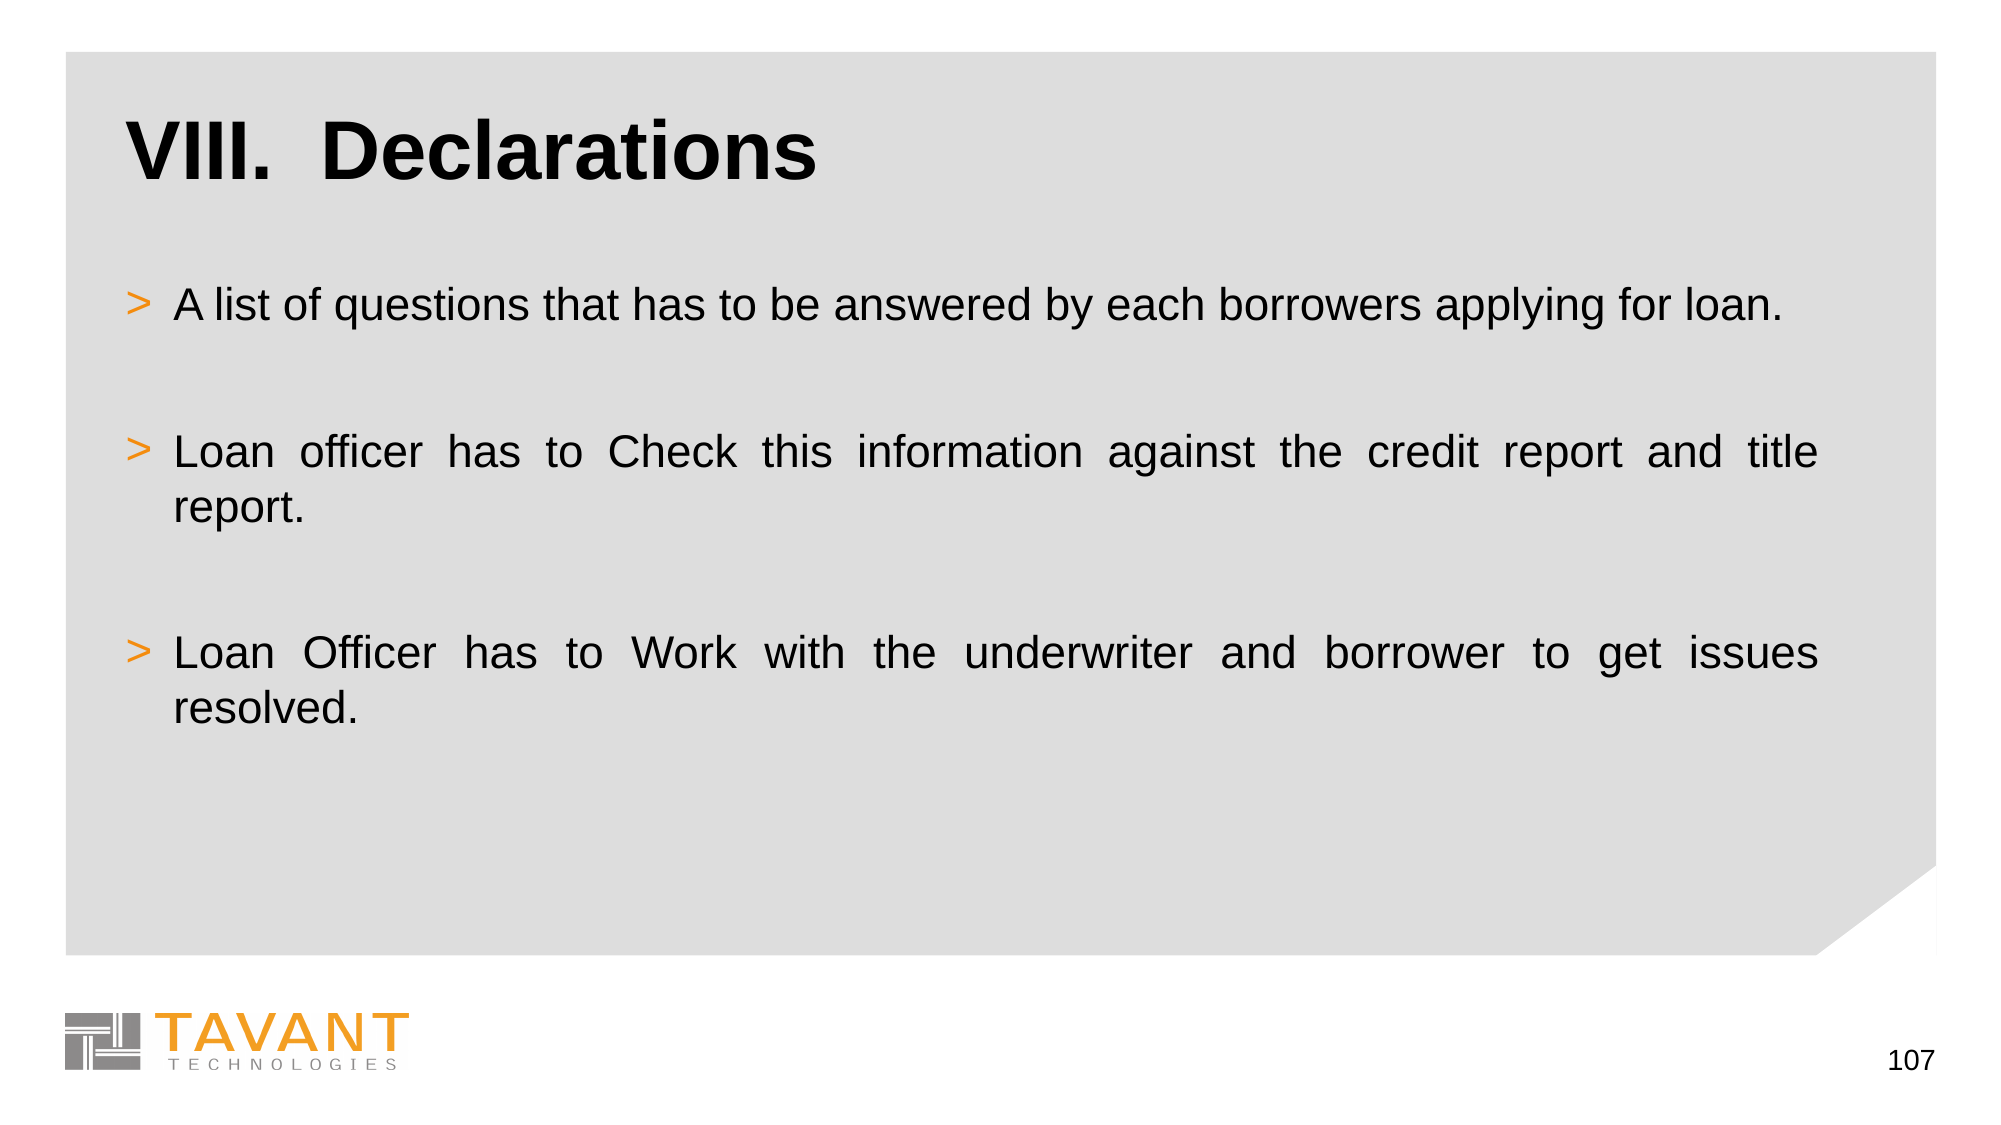

# VIII.  Declarations
A list of questions that has to be answered by each borrowers applying for loan.

Loan officer has to Check this information against the credit report and title report.

Loan Officer has to Work with the underwriter and borrower to get issues resolved.
107